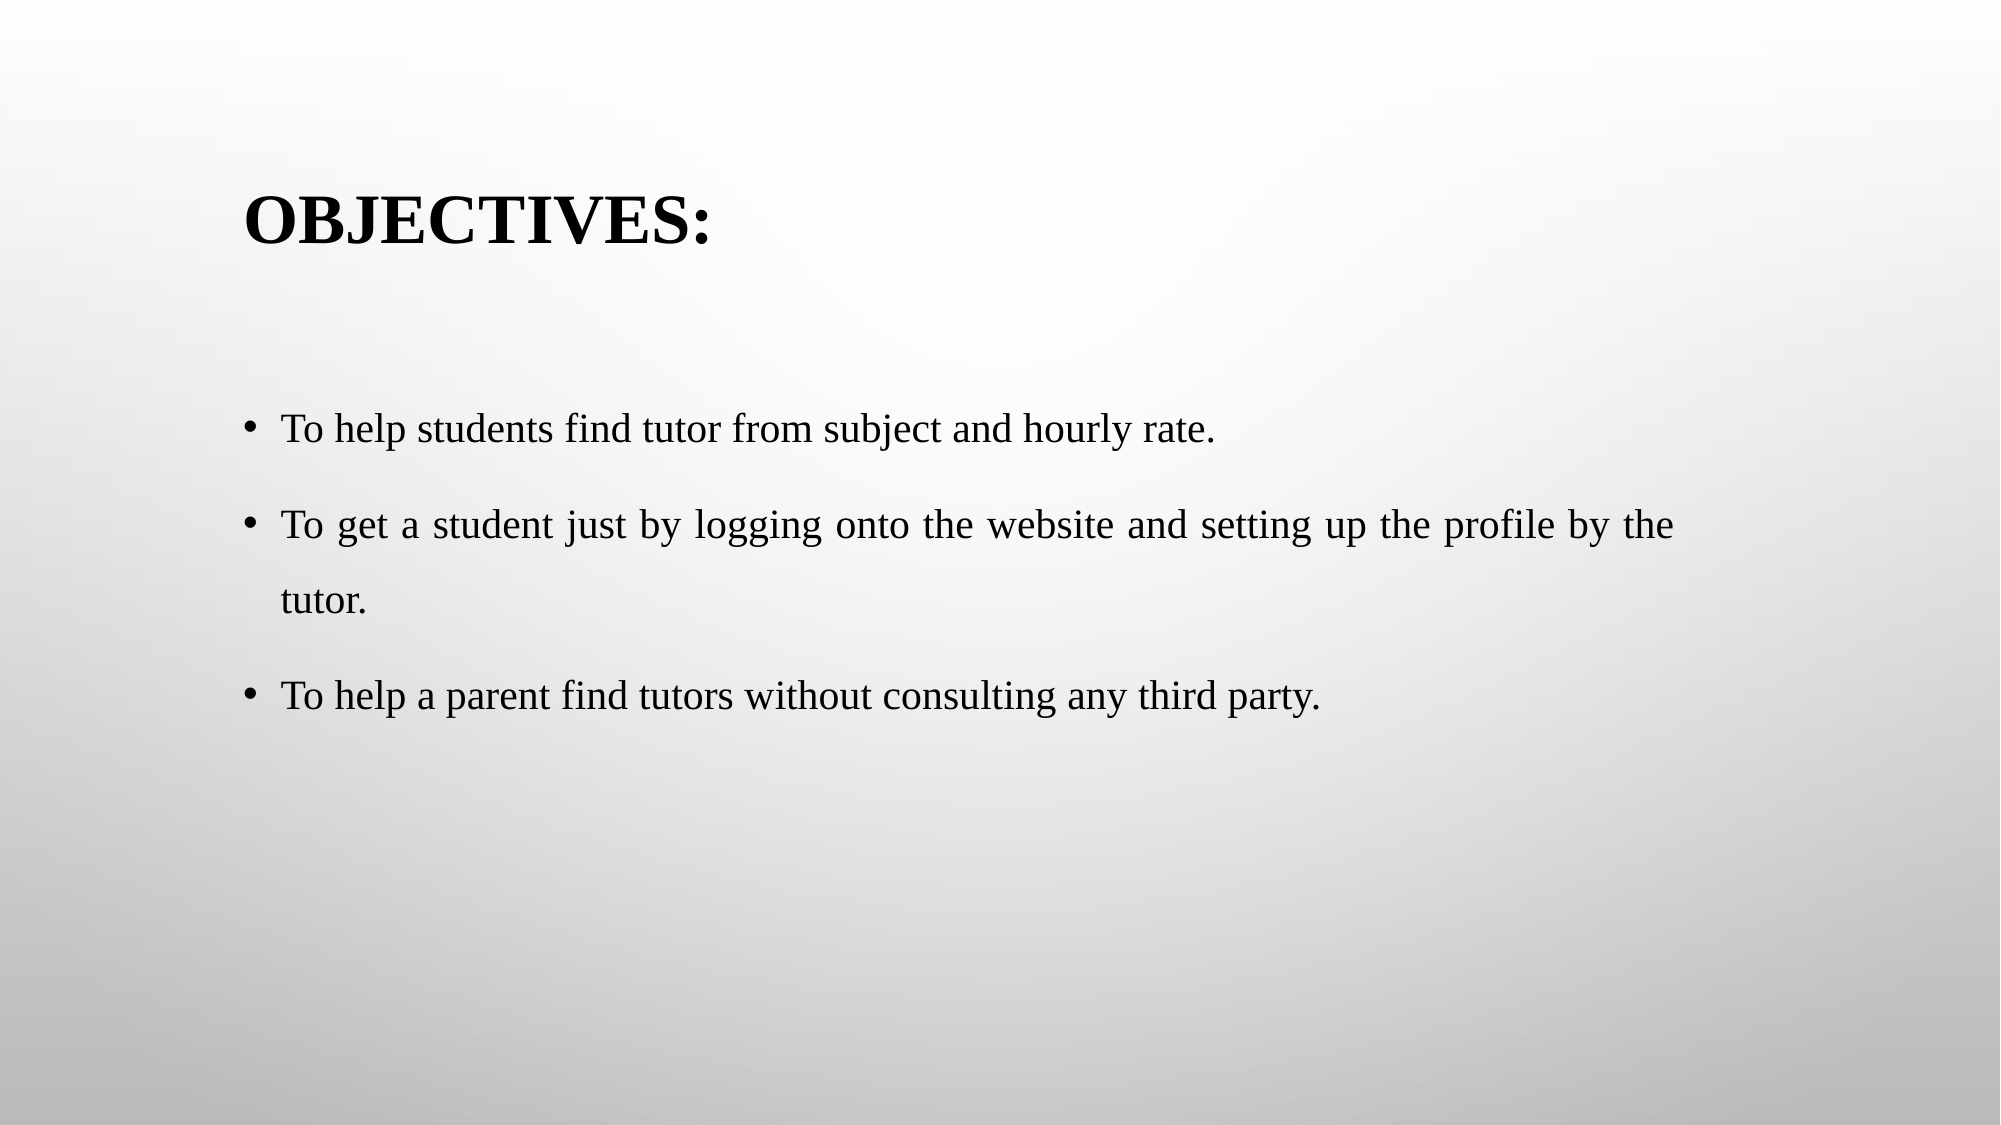

# Objectives:
To help students find tutor from subject and hourly rate.
To get a student just by logging onto the website and setting up the profile by the tutor.
To help a parent find tutors without consulting any third party.